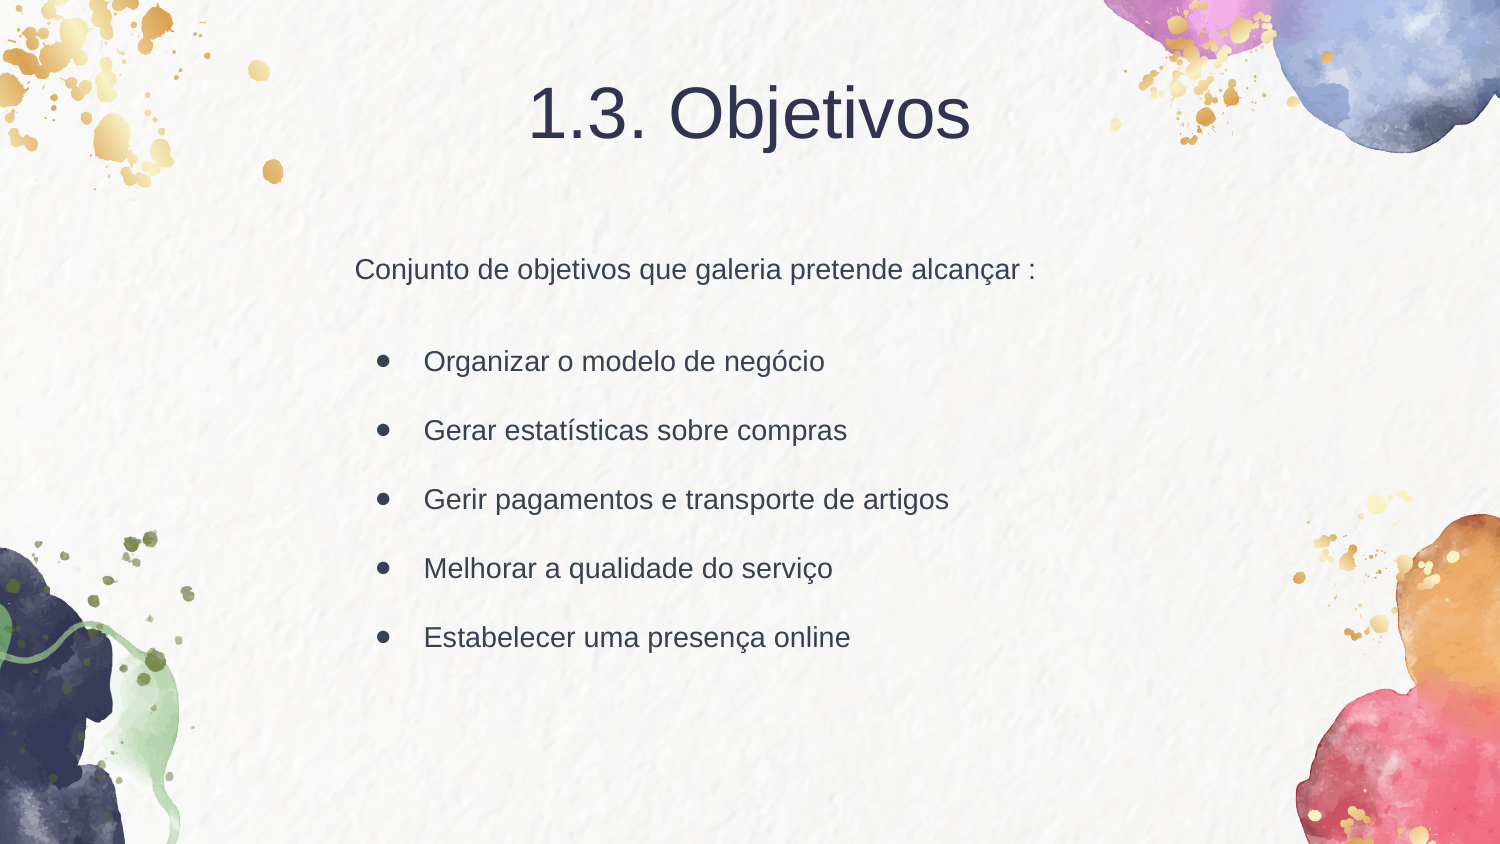

# 1.3. Objetivos
Conjunto de objetivos que galeria pretende alcançar :
Organizar o modelo de negócio
Gerar estatísticas sobre compras
Gerir pagamentos e transporte de artigos
Melhorar a qualidade do serviço
Estabelecer uma presença online